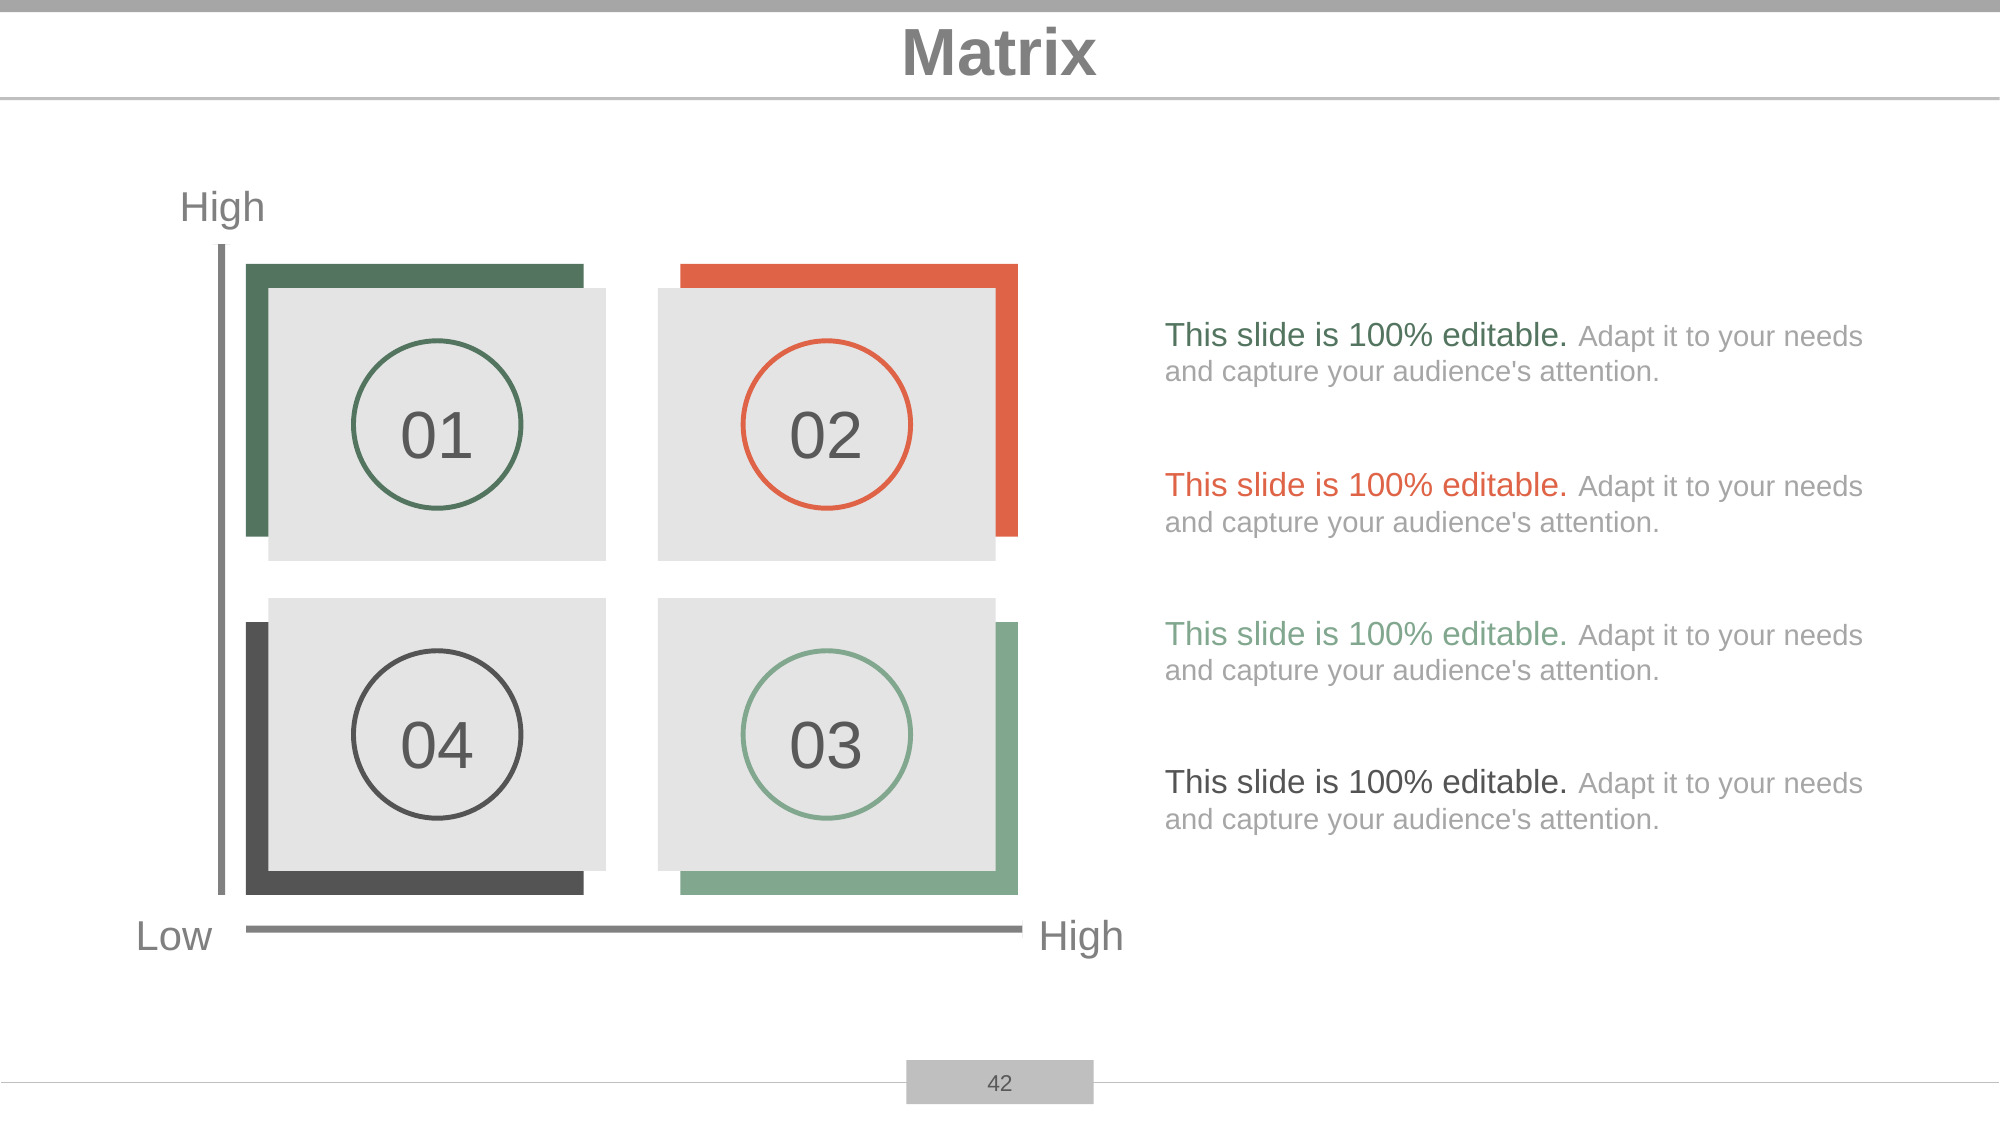

# Matrix
High
Low
High

01

02

03

04
This slide is 100% editable. Adapt it to your needs and capture your audience's attention.
This slide is 100% editable. Adapt it to your needs and capture your audience's attention.
This slide is 100% editable. Adapt it to your needs and capture your audience's attention.
This slide is 100% editable. Adapt it to your needs and capture your audience's attention.
42